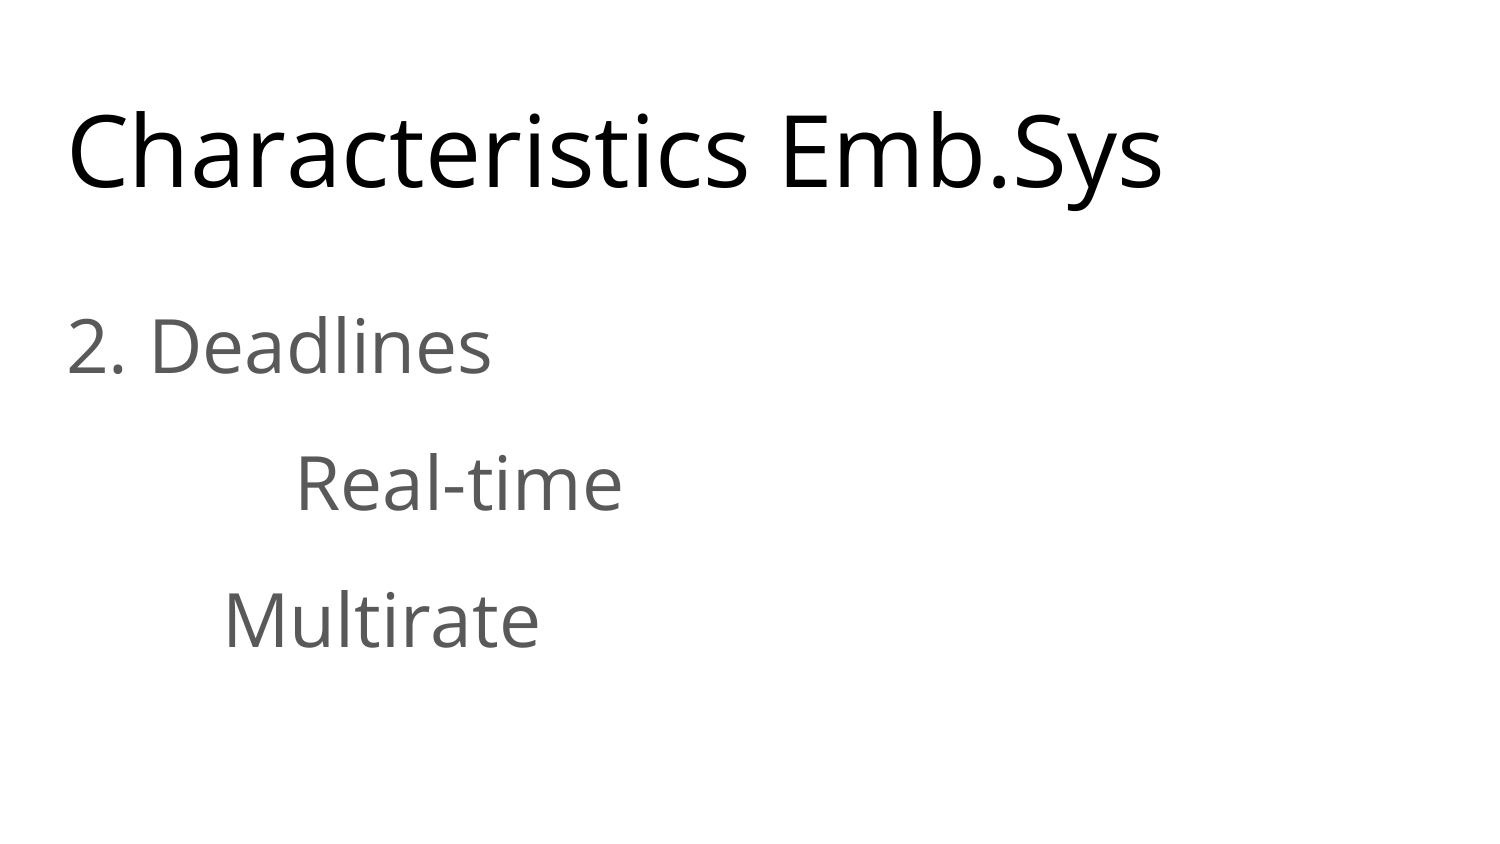

# Characteristics Emb.Sys

2. Deadlines
	    Real-time
        Multirate